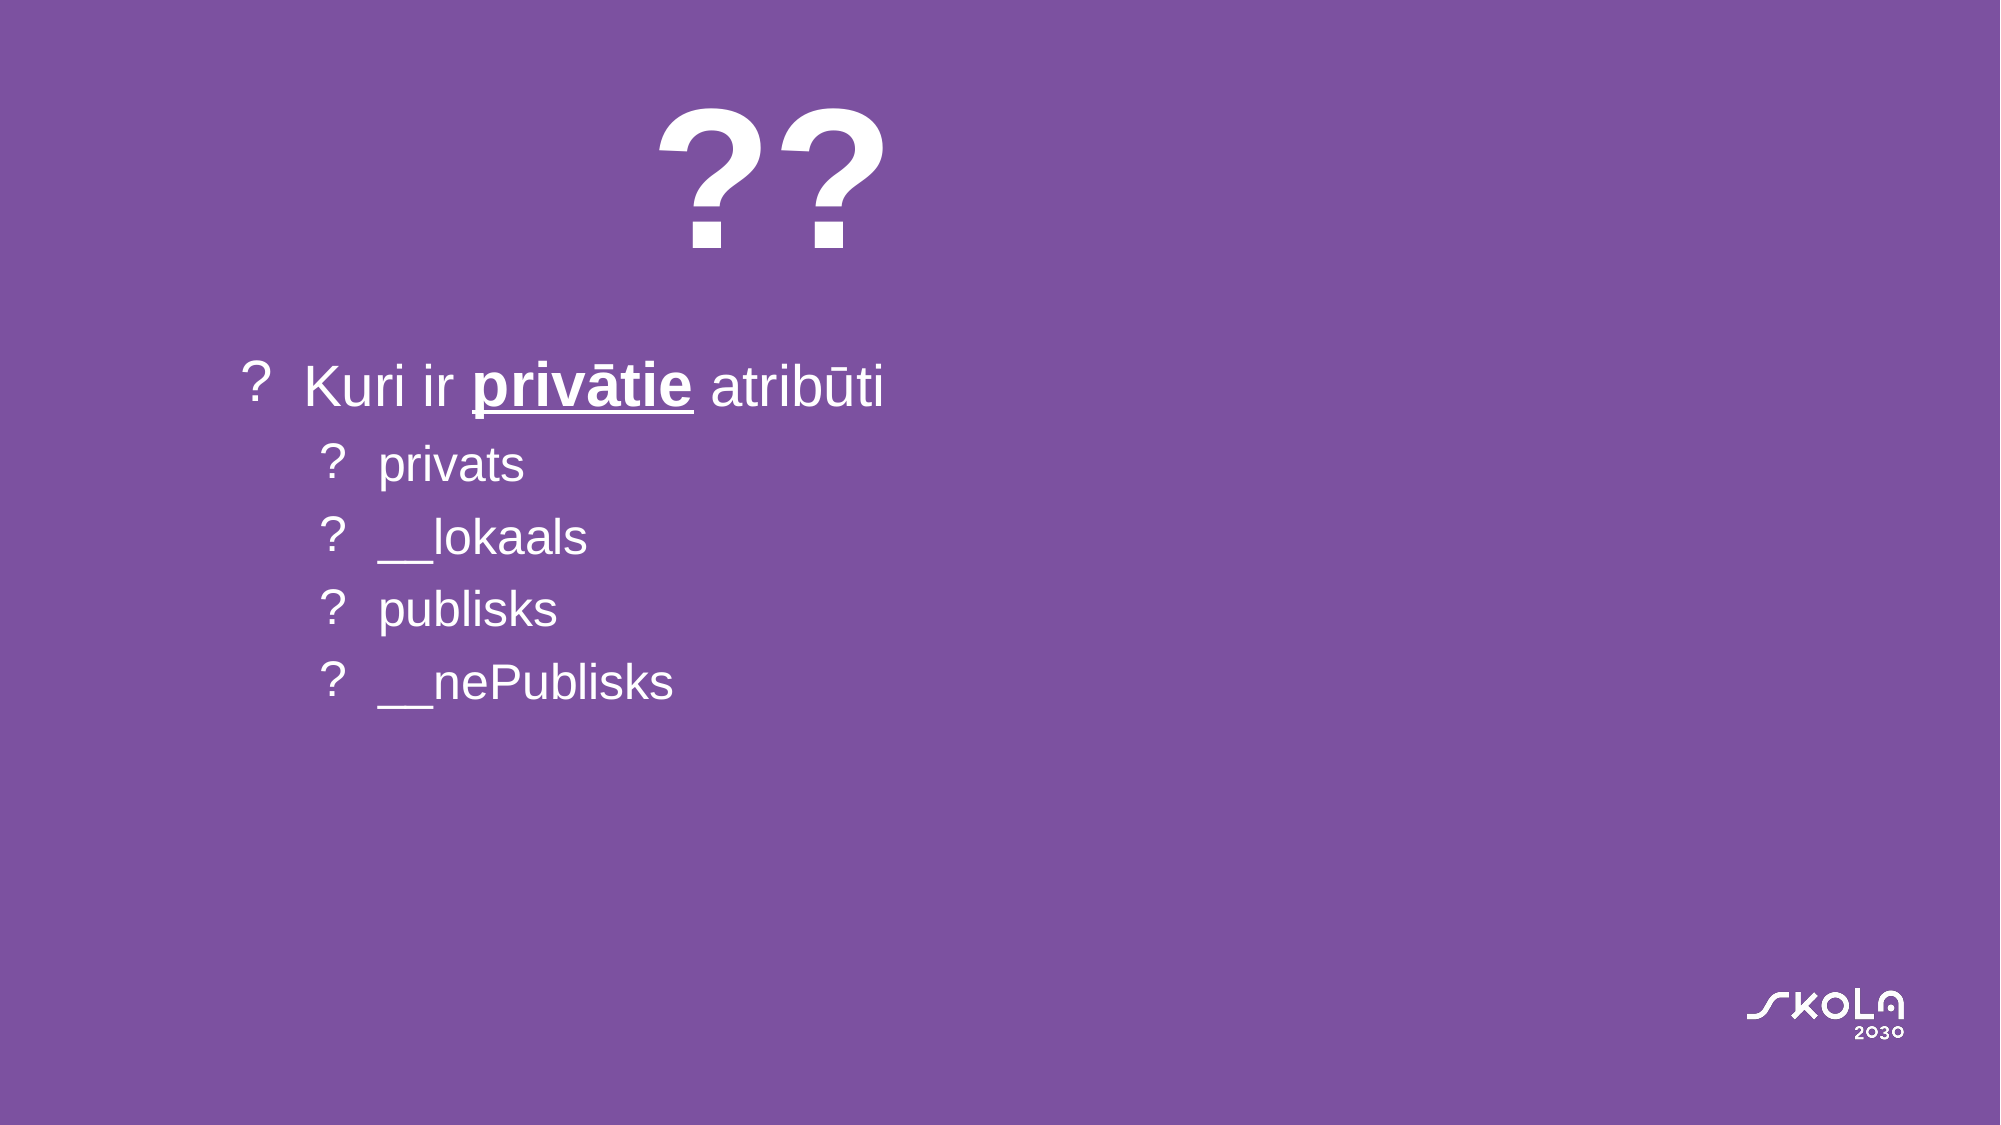

# ??
Kuri ir privātie atribūti
privats
__lokaals
publisks
__nePublisks